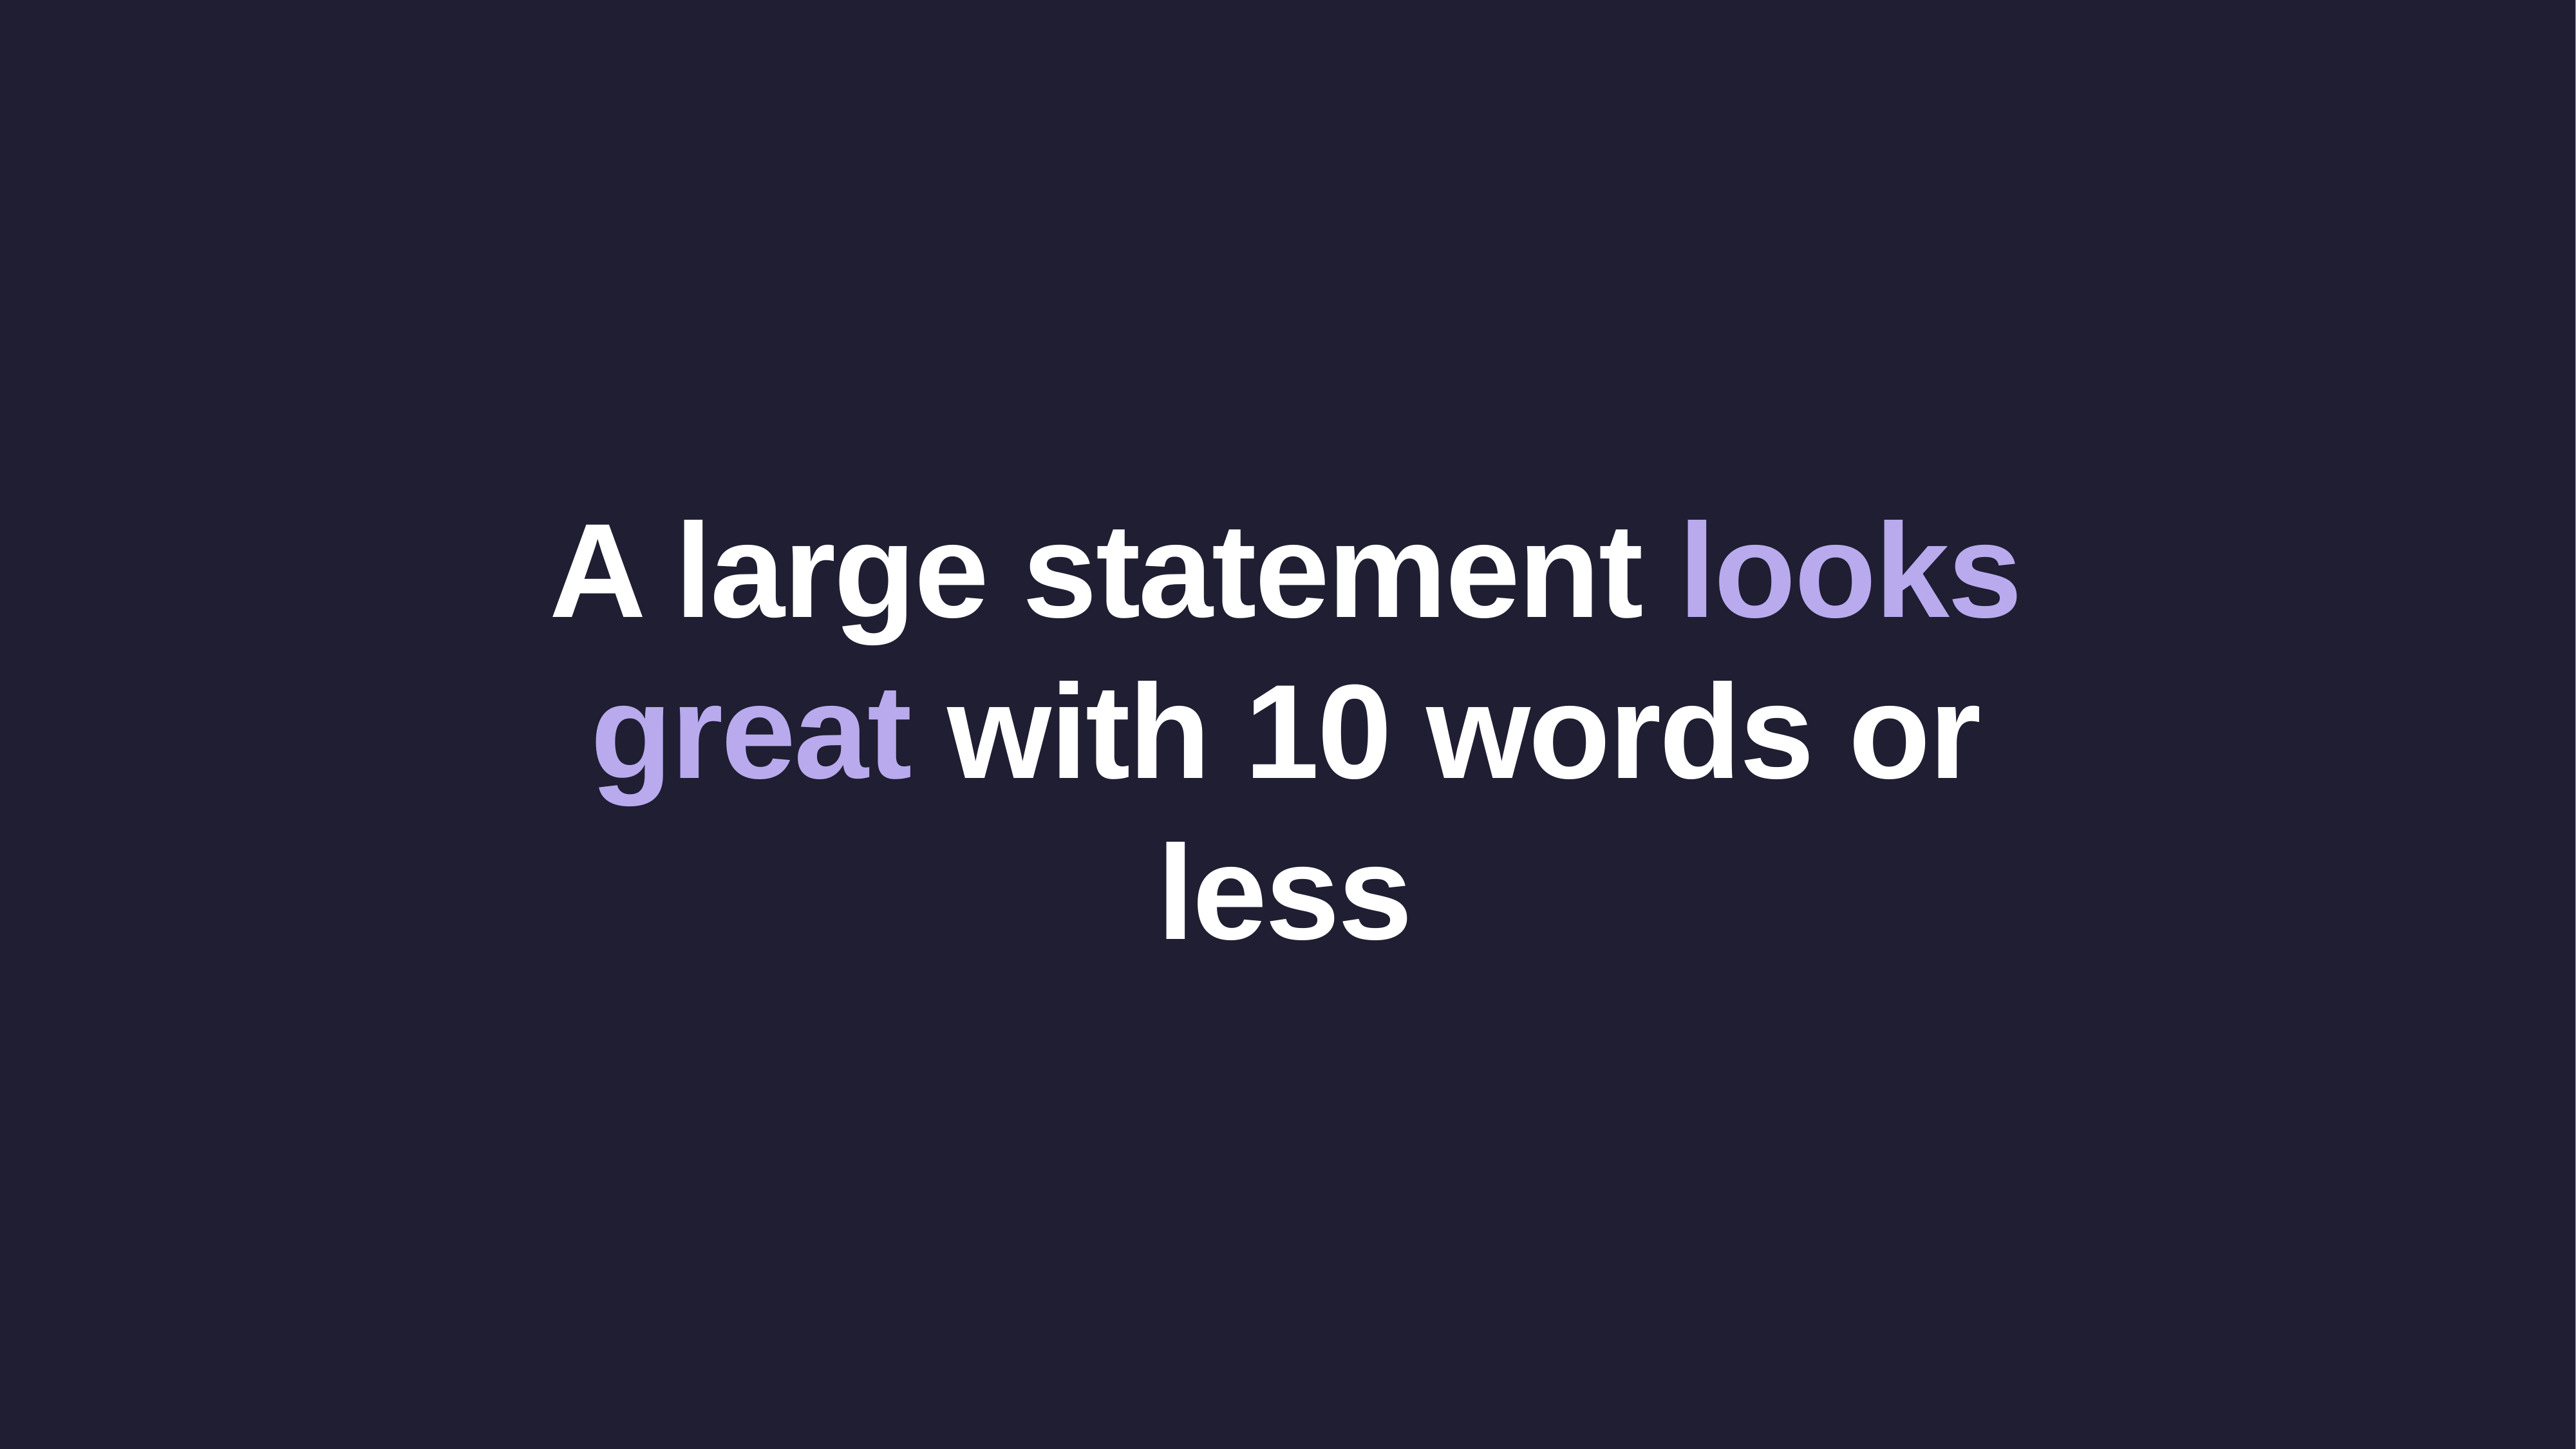

A large statement looks great with 10 words or less